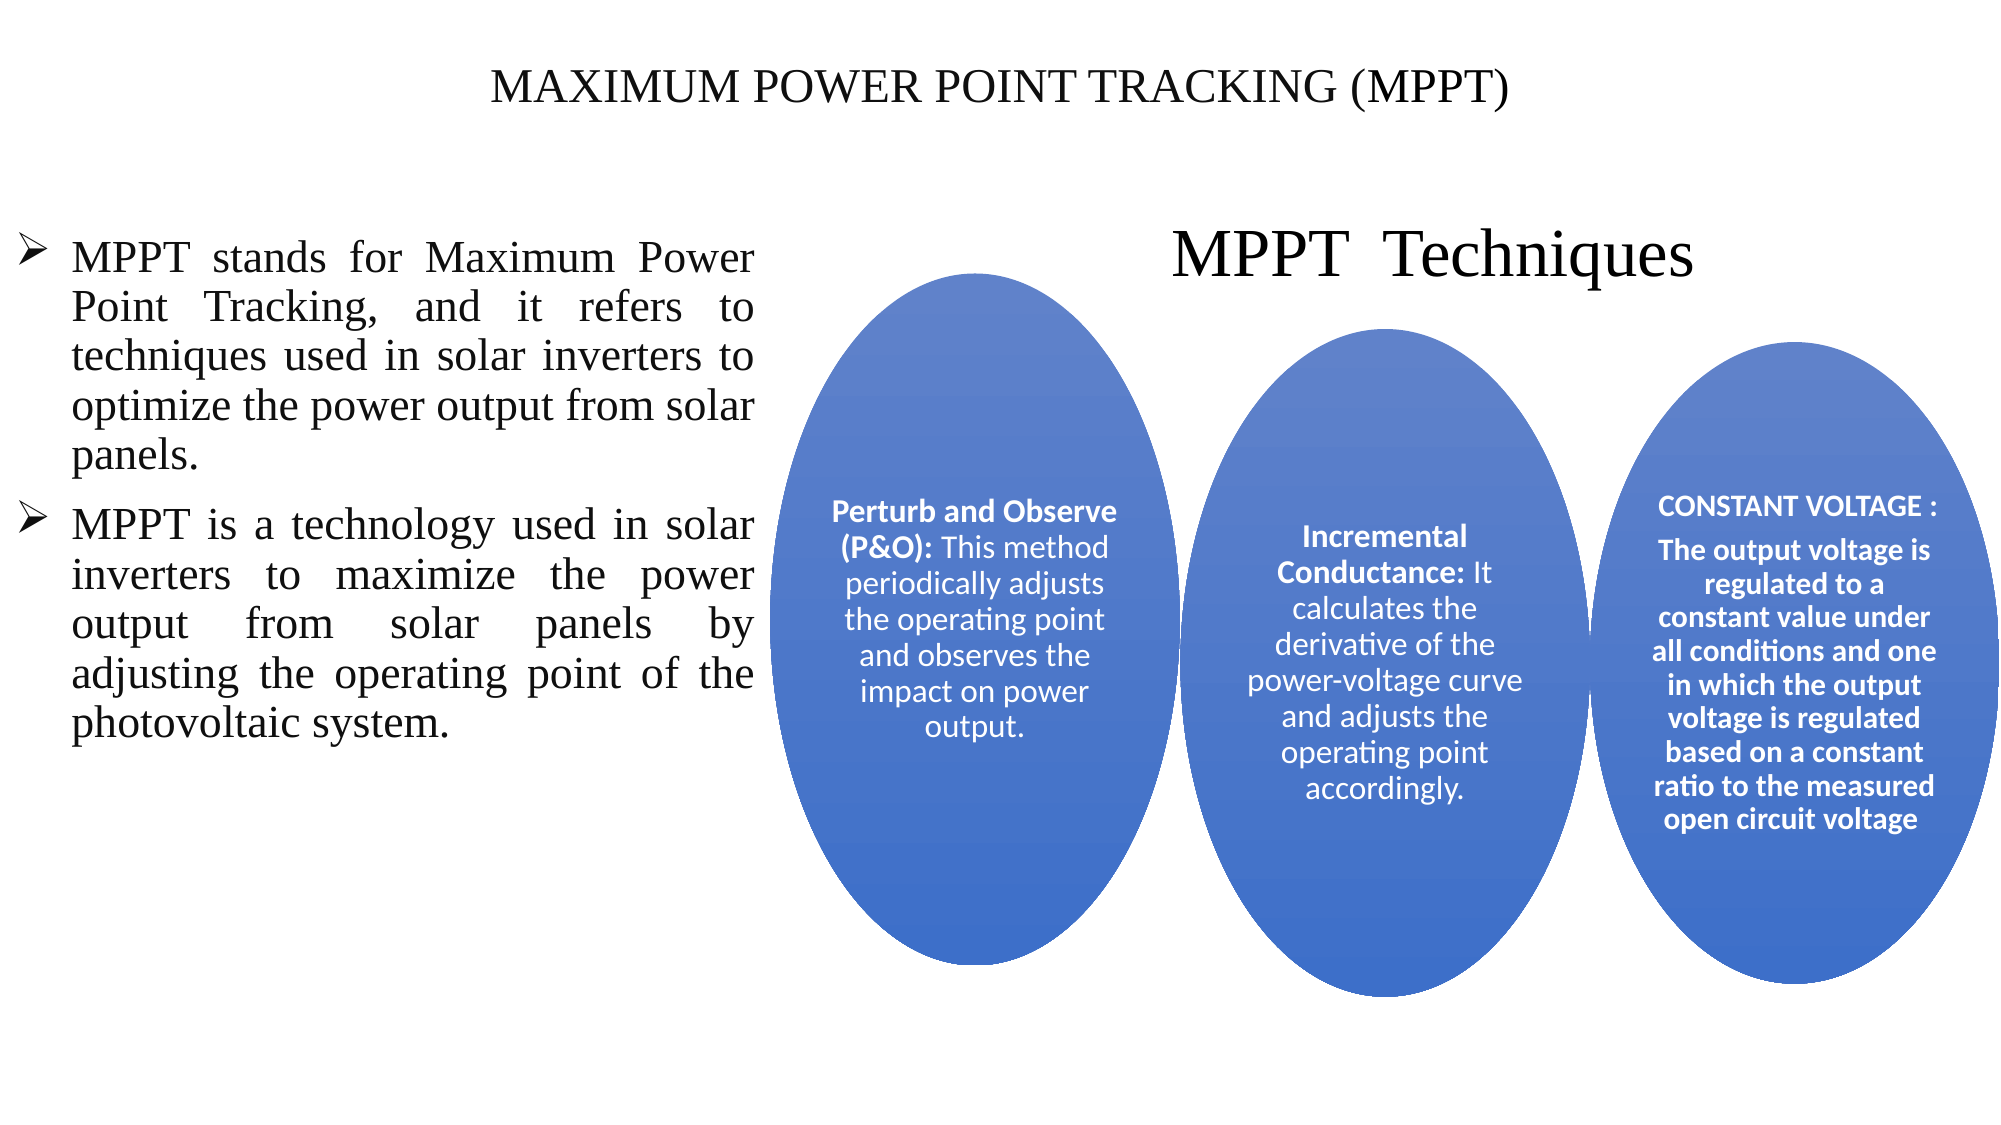

# MAXIMUM POWER POINT TRACKING (MPPT)
Perturb and Observe (P&O): This method periodically adjusts the operating point and observes the impact on power output.
Incremental Conductance: It calculates the derivative of the power-voltage curve and adjusts the operating point accordingly.
 CONSTANT VOLTAGE :
The output voltage is regulated to a constant value under all conditions and one in which the output voltage is regulated based on a constant ratio to the measured open circuit voltage
MPPT  Techniques
MPPT stands for Maximum Power Point Tracking, and it refers to techniques used in solar inverters to optimize the power output from solar panels.
MPPT is a technology used in solar inverters to maximize the power output from solar panels by adjusting the operating point of the photovoltaic system.